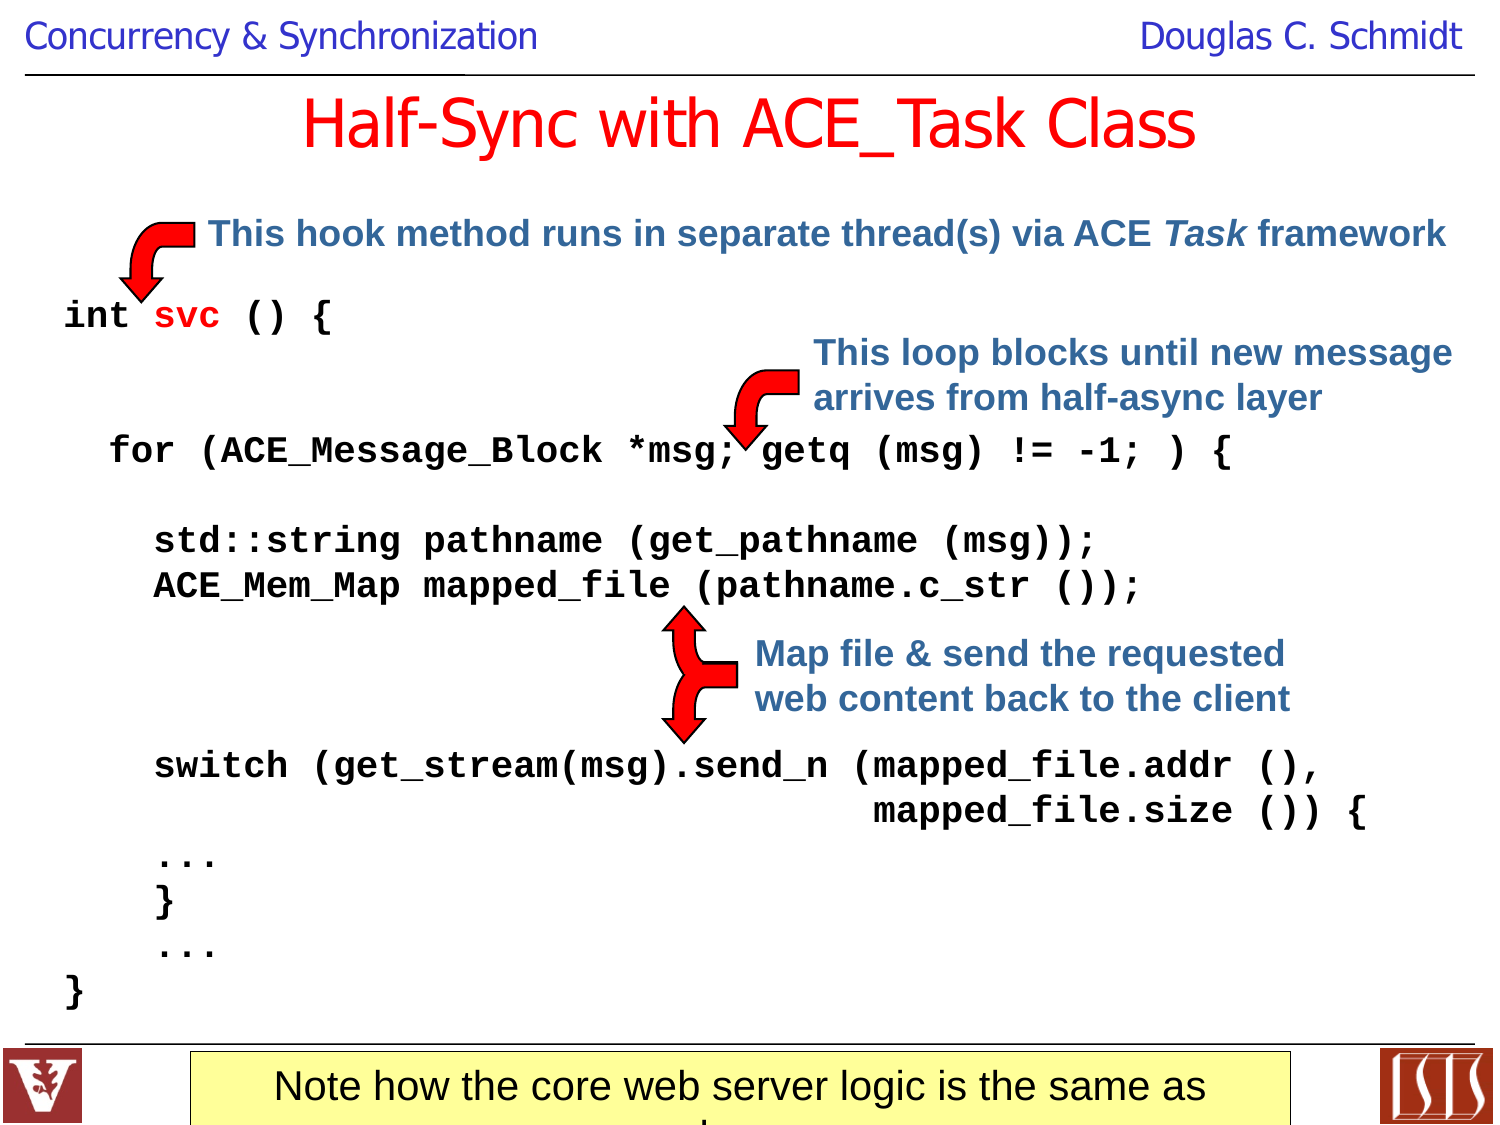

# Half-Sync with ACE_Task Class
This hook method runs in separate thread(s) via ACE Task framework

  int svc () {

    for (ACE_Message_Block *msg; getq (msg) != -1; ) {

      std::string pathname (get_pathname (msg));
      ACE_Mem_Map mapped_file (pathname.c_str ());

      switch (get_stream(msg).send_n (mapped_file.addr (),
                                      mapped_file.size ()) {
      ...
      }
      ...
  }

This loop blocks until new message arrives from half-async layer

Map file & send the requested web content back to the client
Note how the core web server logic is the same as always